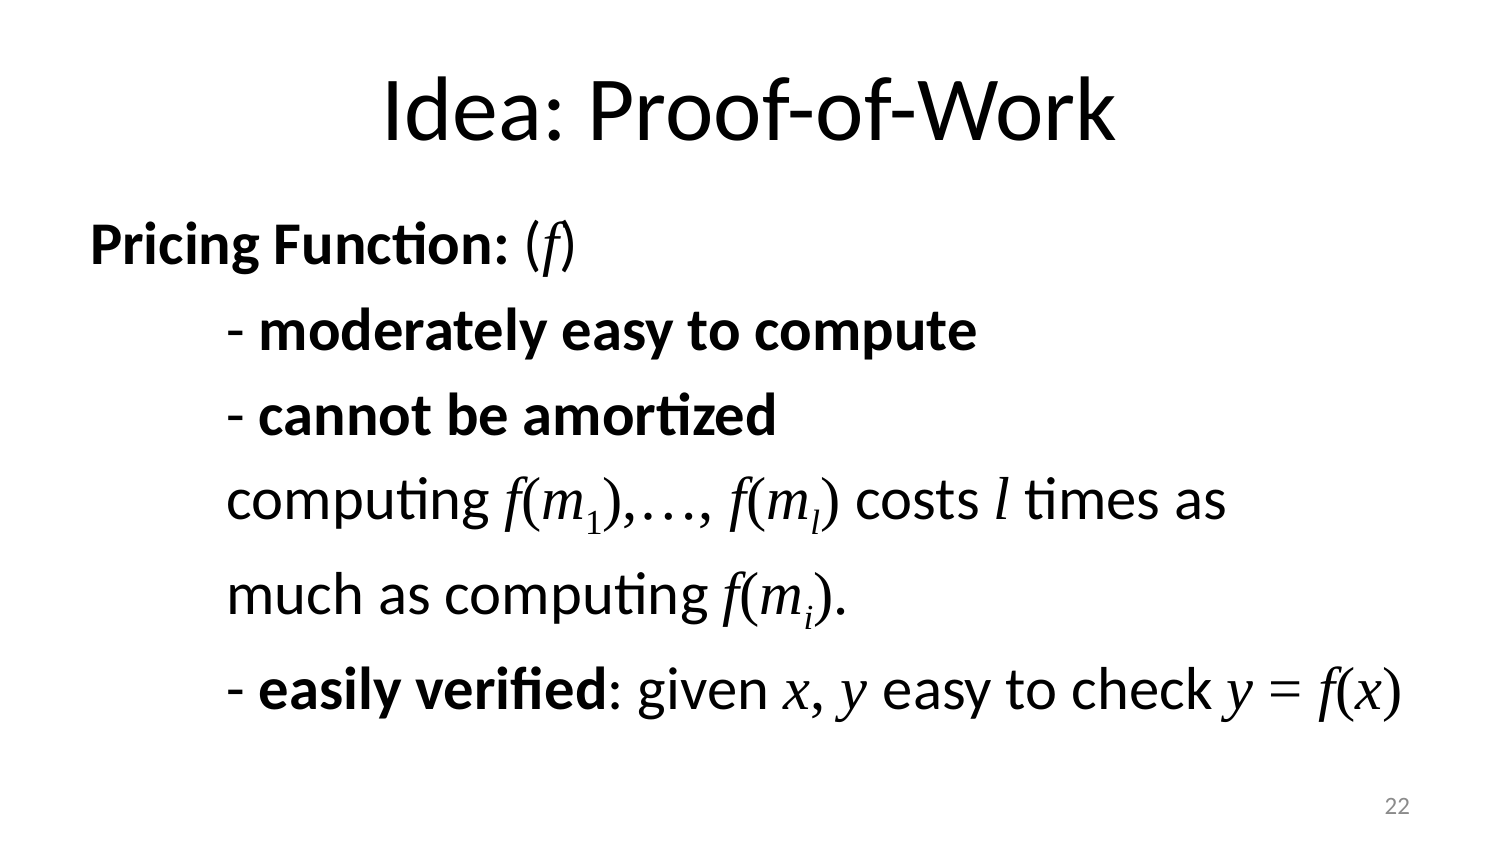

# Idea: Proof-of-Work
Pricing Function: (f)
	- moderately easy to compute
	- cannot be amortized
		computing f(m1),…, f(ml) costs l times as
			much as computing f(mi).
	- easily verified: given x, y easy to check y = f(x)

22